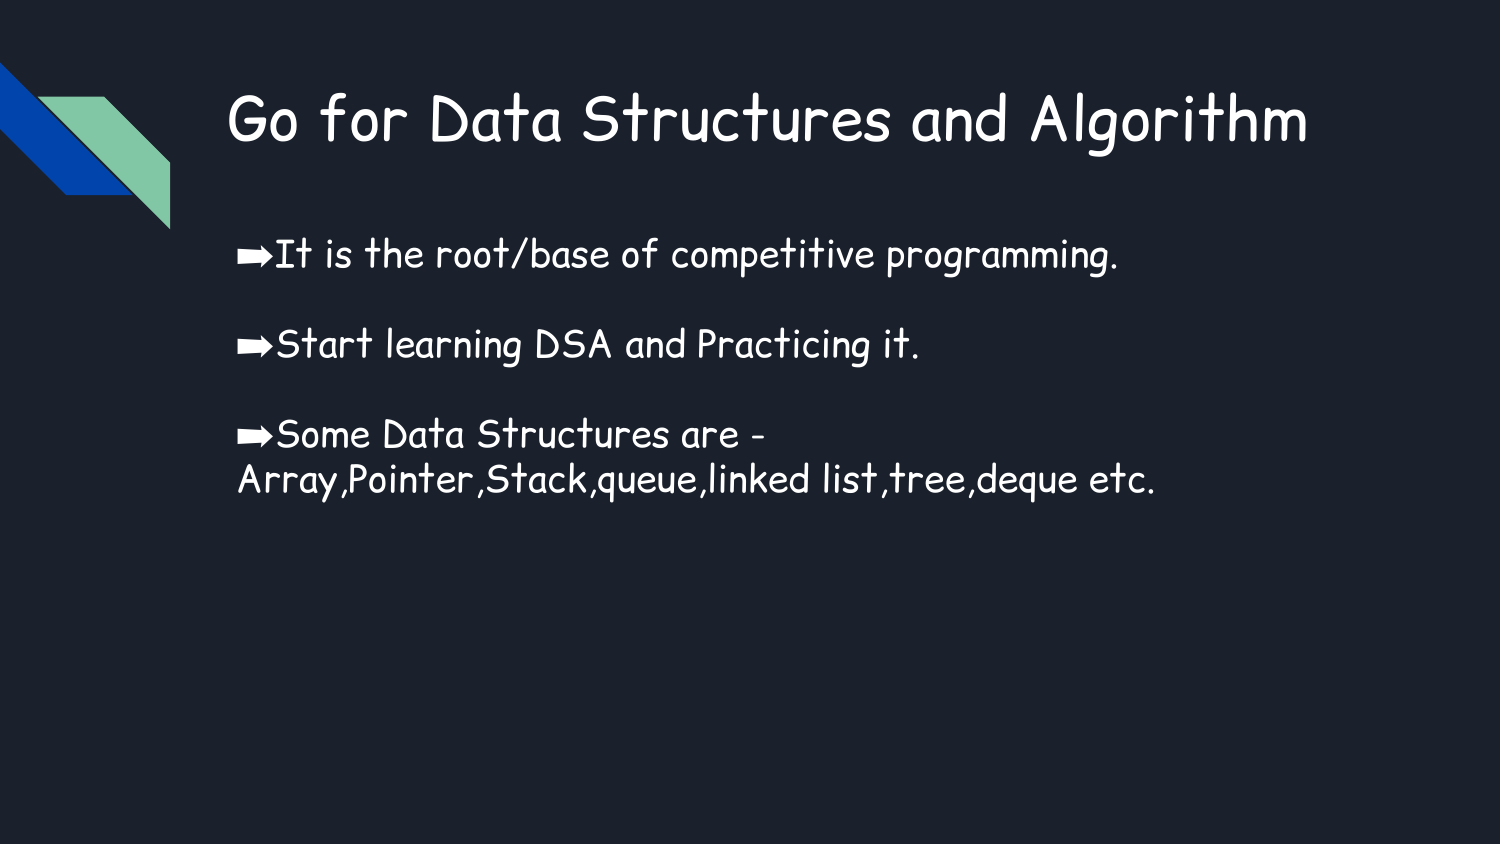

# Go for Data Structures and Algorithm
➡It is the root/base of competitive programming.

➡Start learning DSA and Practicing it.

➡Some Data Structures are -Array,Pointer,Stack,queue,linked list,tree,deque etc.